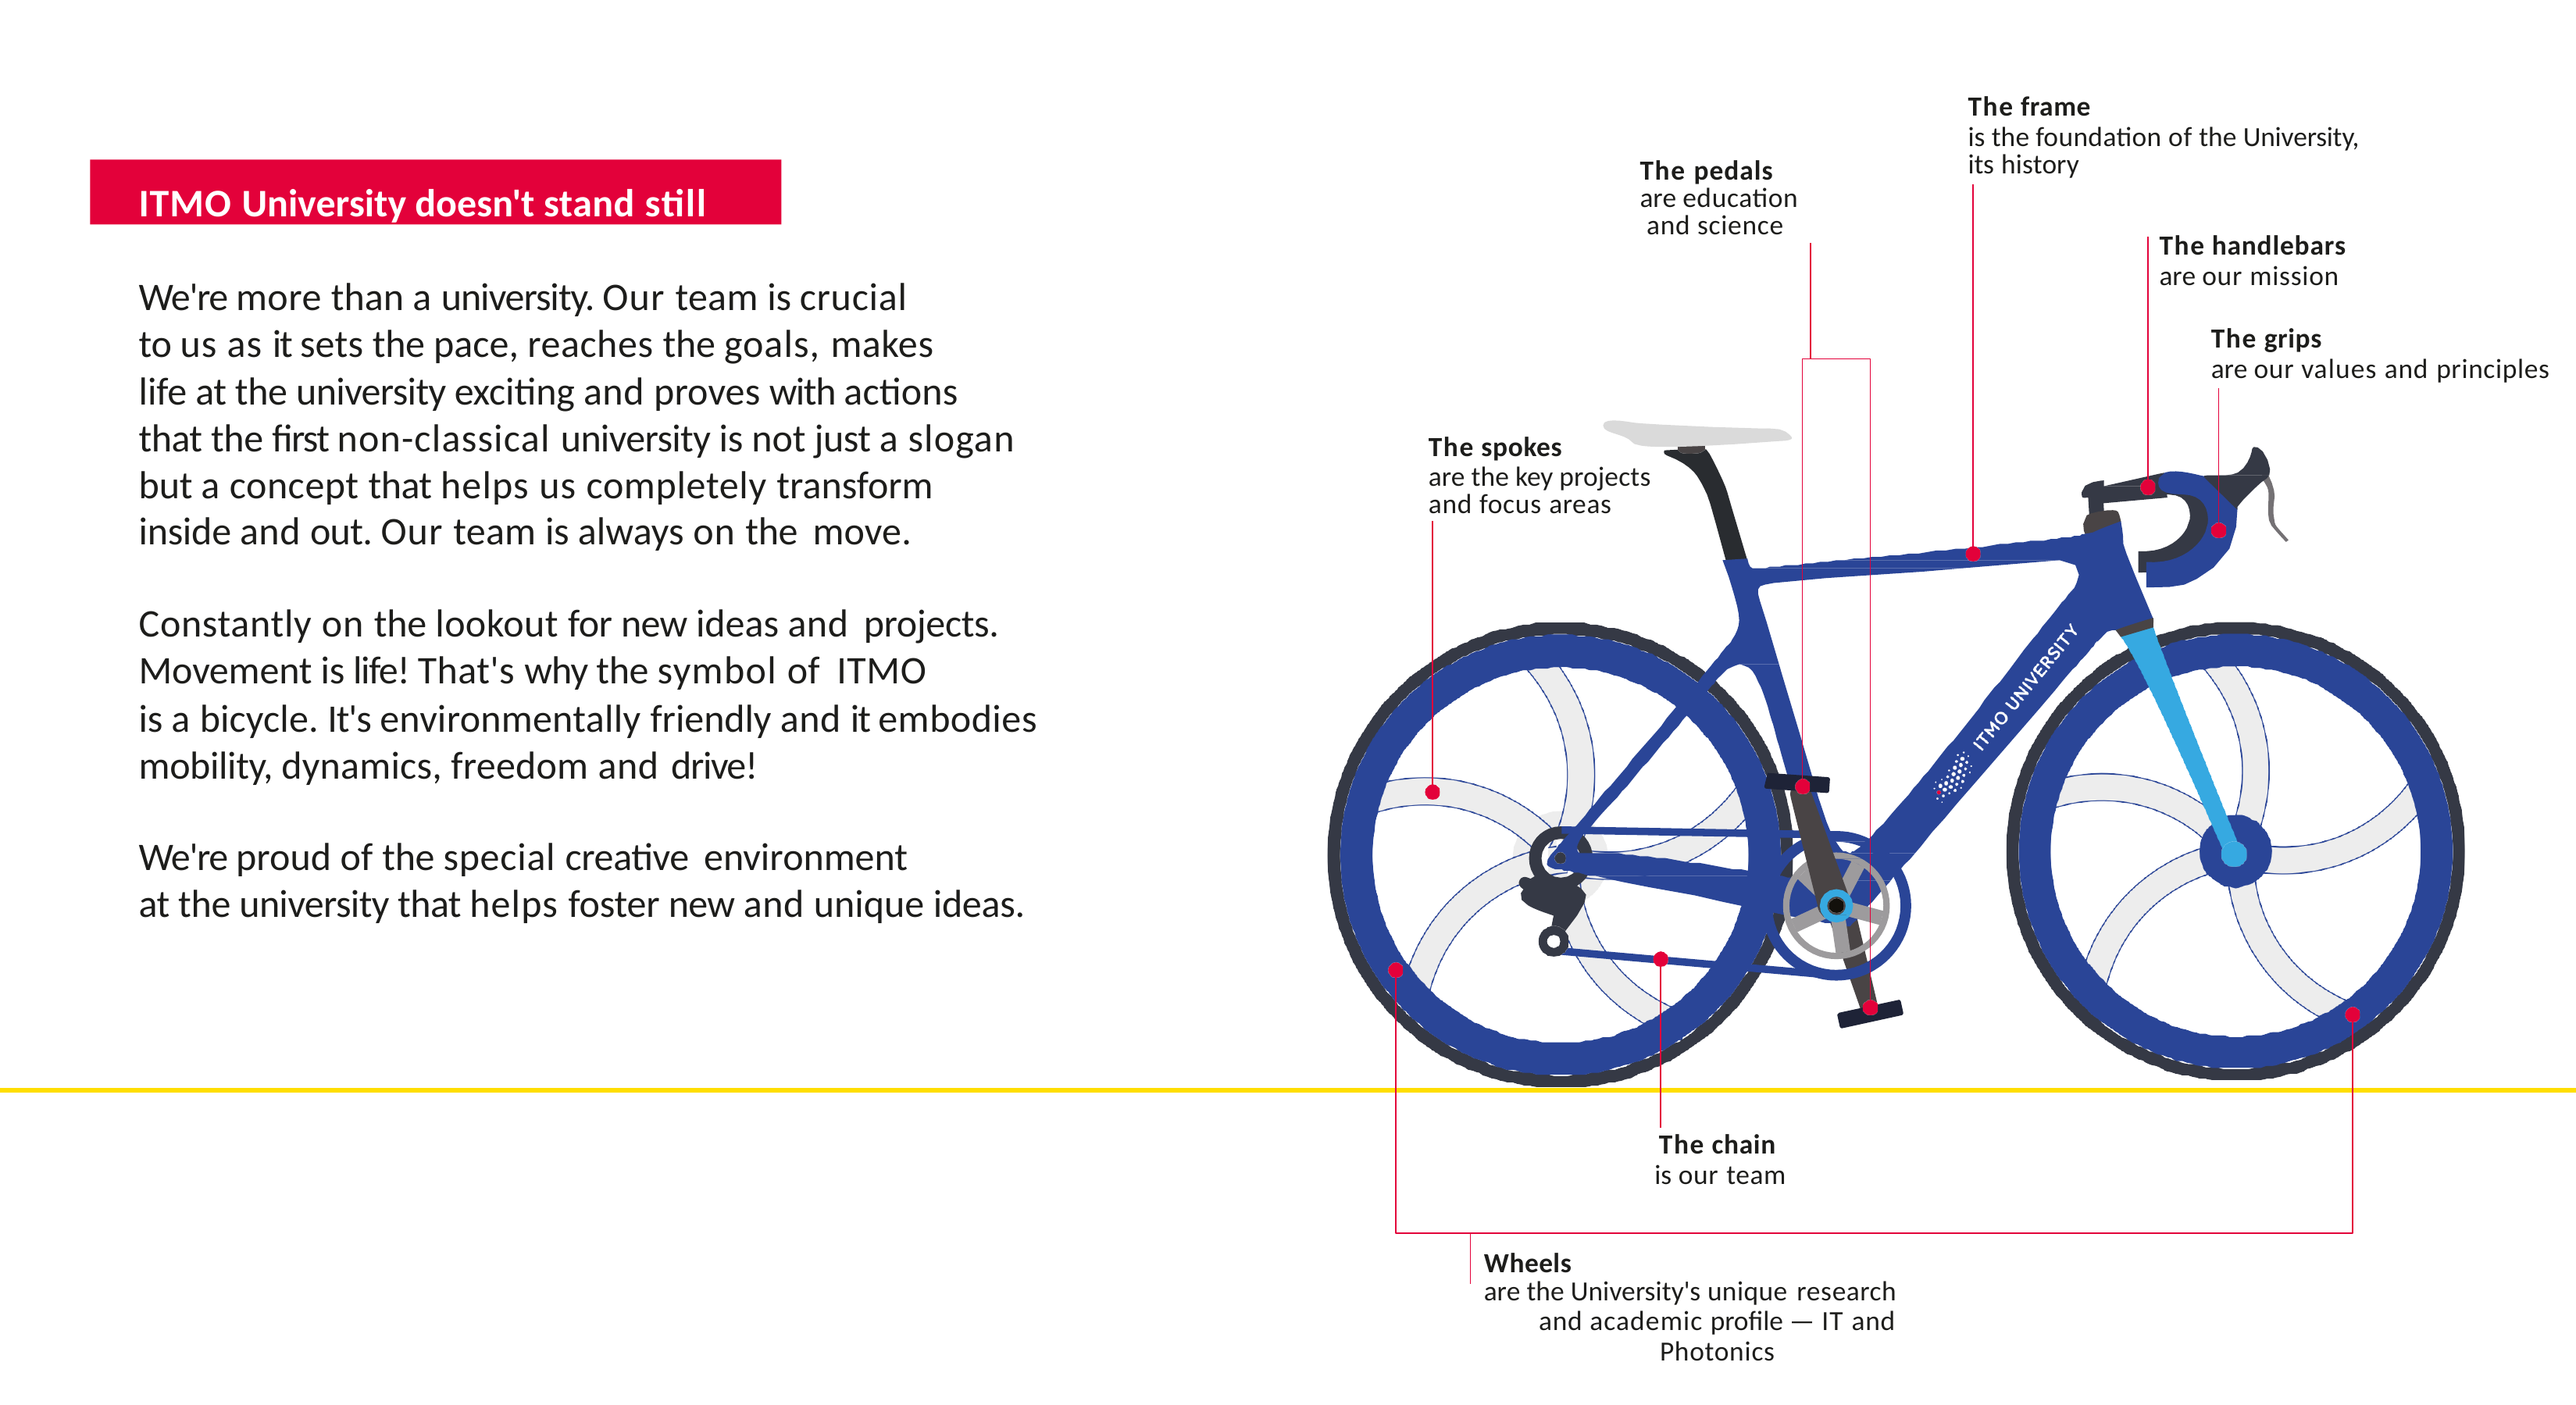

The frame
is the foundation of the University,  its history
The pedals  are education  and science
ITMO University doesn't stand still

The handlebars
are our mission

We're more than a university. Our team is crucial  to us as it sets the pace, reaches the goals, makes
life at the university exciting and proves with actions  that the first non-classical university is not just a slogan  but a concept that helps us completely transform  inside and out. Our team is always on the move.
The grips
are our values and principles

The spokes
are the key projects  and focus areas

Constantly on the lookout for new ideas and projects.
Movement is life! That's why the symbol of ITMO
is a bicycle. It's environmentally friendly and it embodies  mobility, dynamics, freedom and drive!

IT

We're proud of the special creative environment
at the university that helps foster new and unique ideas.

The chain
is our team

Wheels
are the University's unique research
and academic profile — IT and Photonics